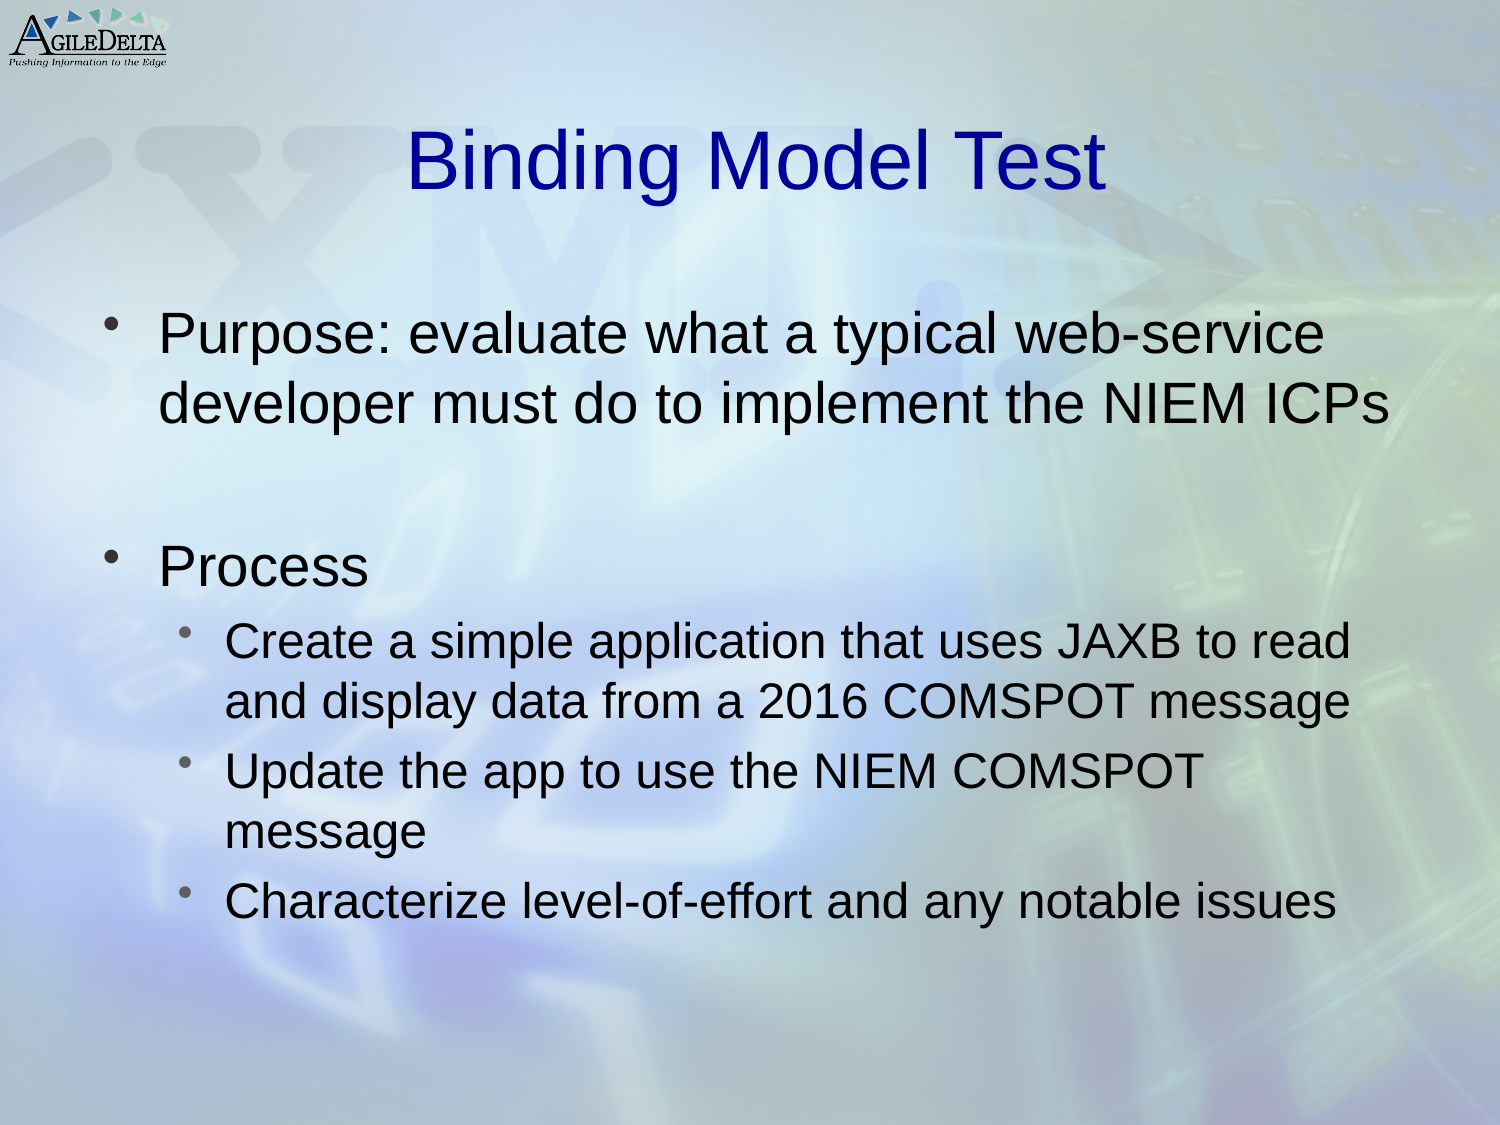

# Binding Model Test
Purpose: evaluate what a typical web-service developer must do to implement the NIEM ICPs

Process
Create a simple application that uses JAXB to read and display data from a 2016 COMSPOT message
Update the app to use the NIEM COMSPOT message
Characterize level-of-effort and any notable issues